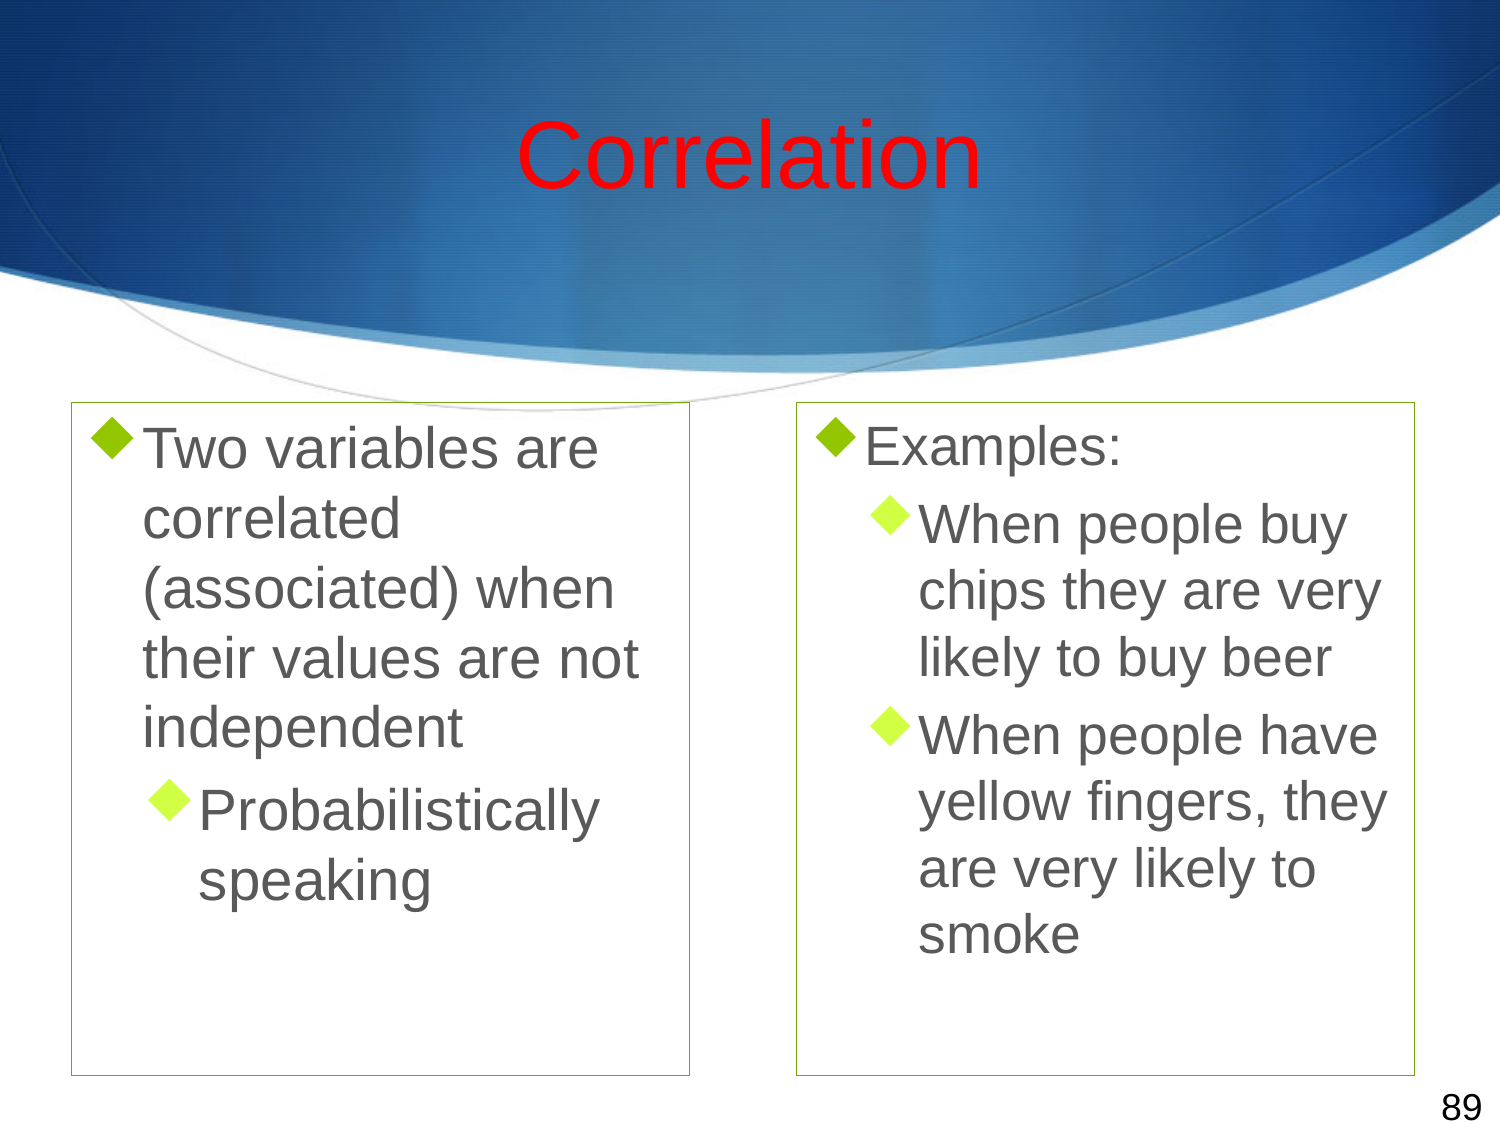

# Correlation
Two variables are correlated (associated) when their values are not independent
Probabilistically speaking
Examples:
When people buy chips they are very likely to buy beer
When people have yellow fingers, they are very likely to smoke
89